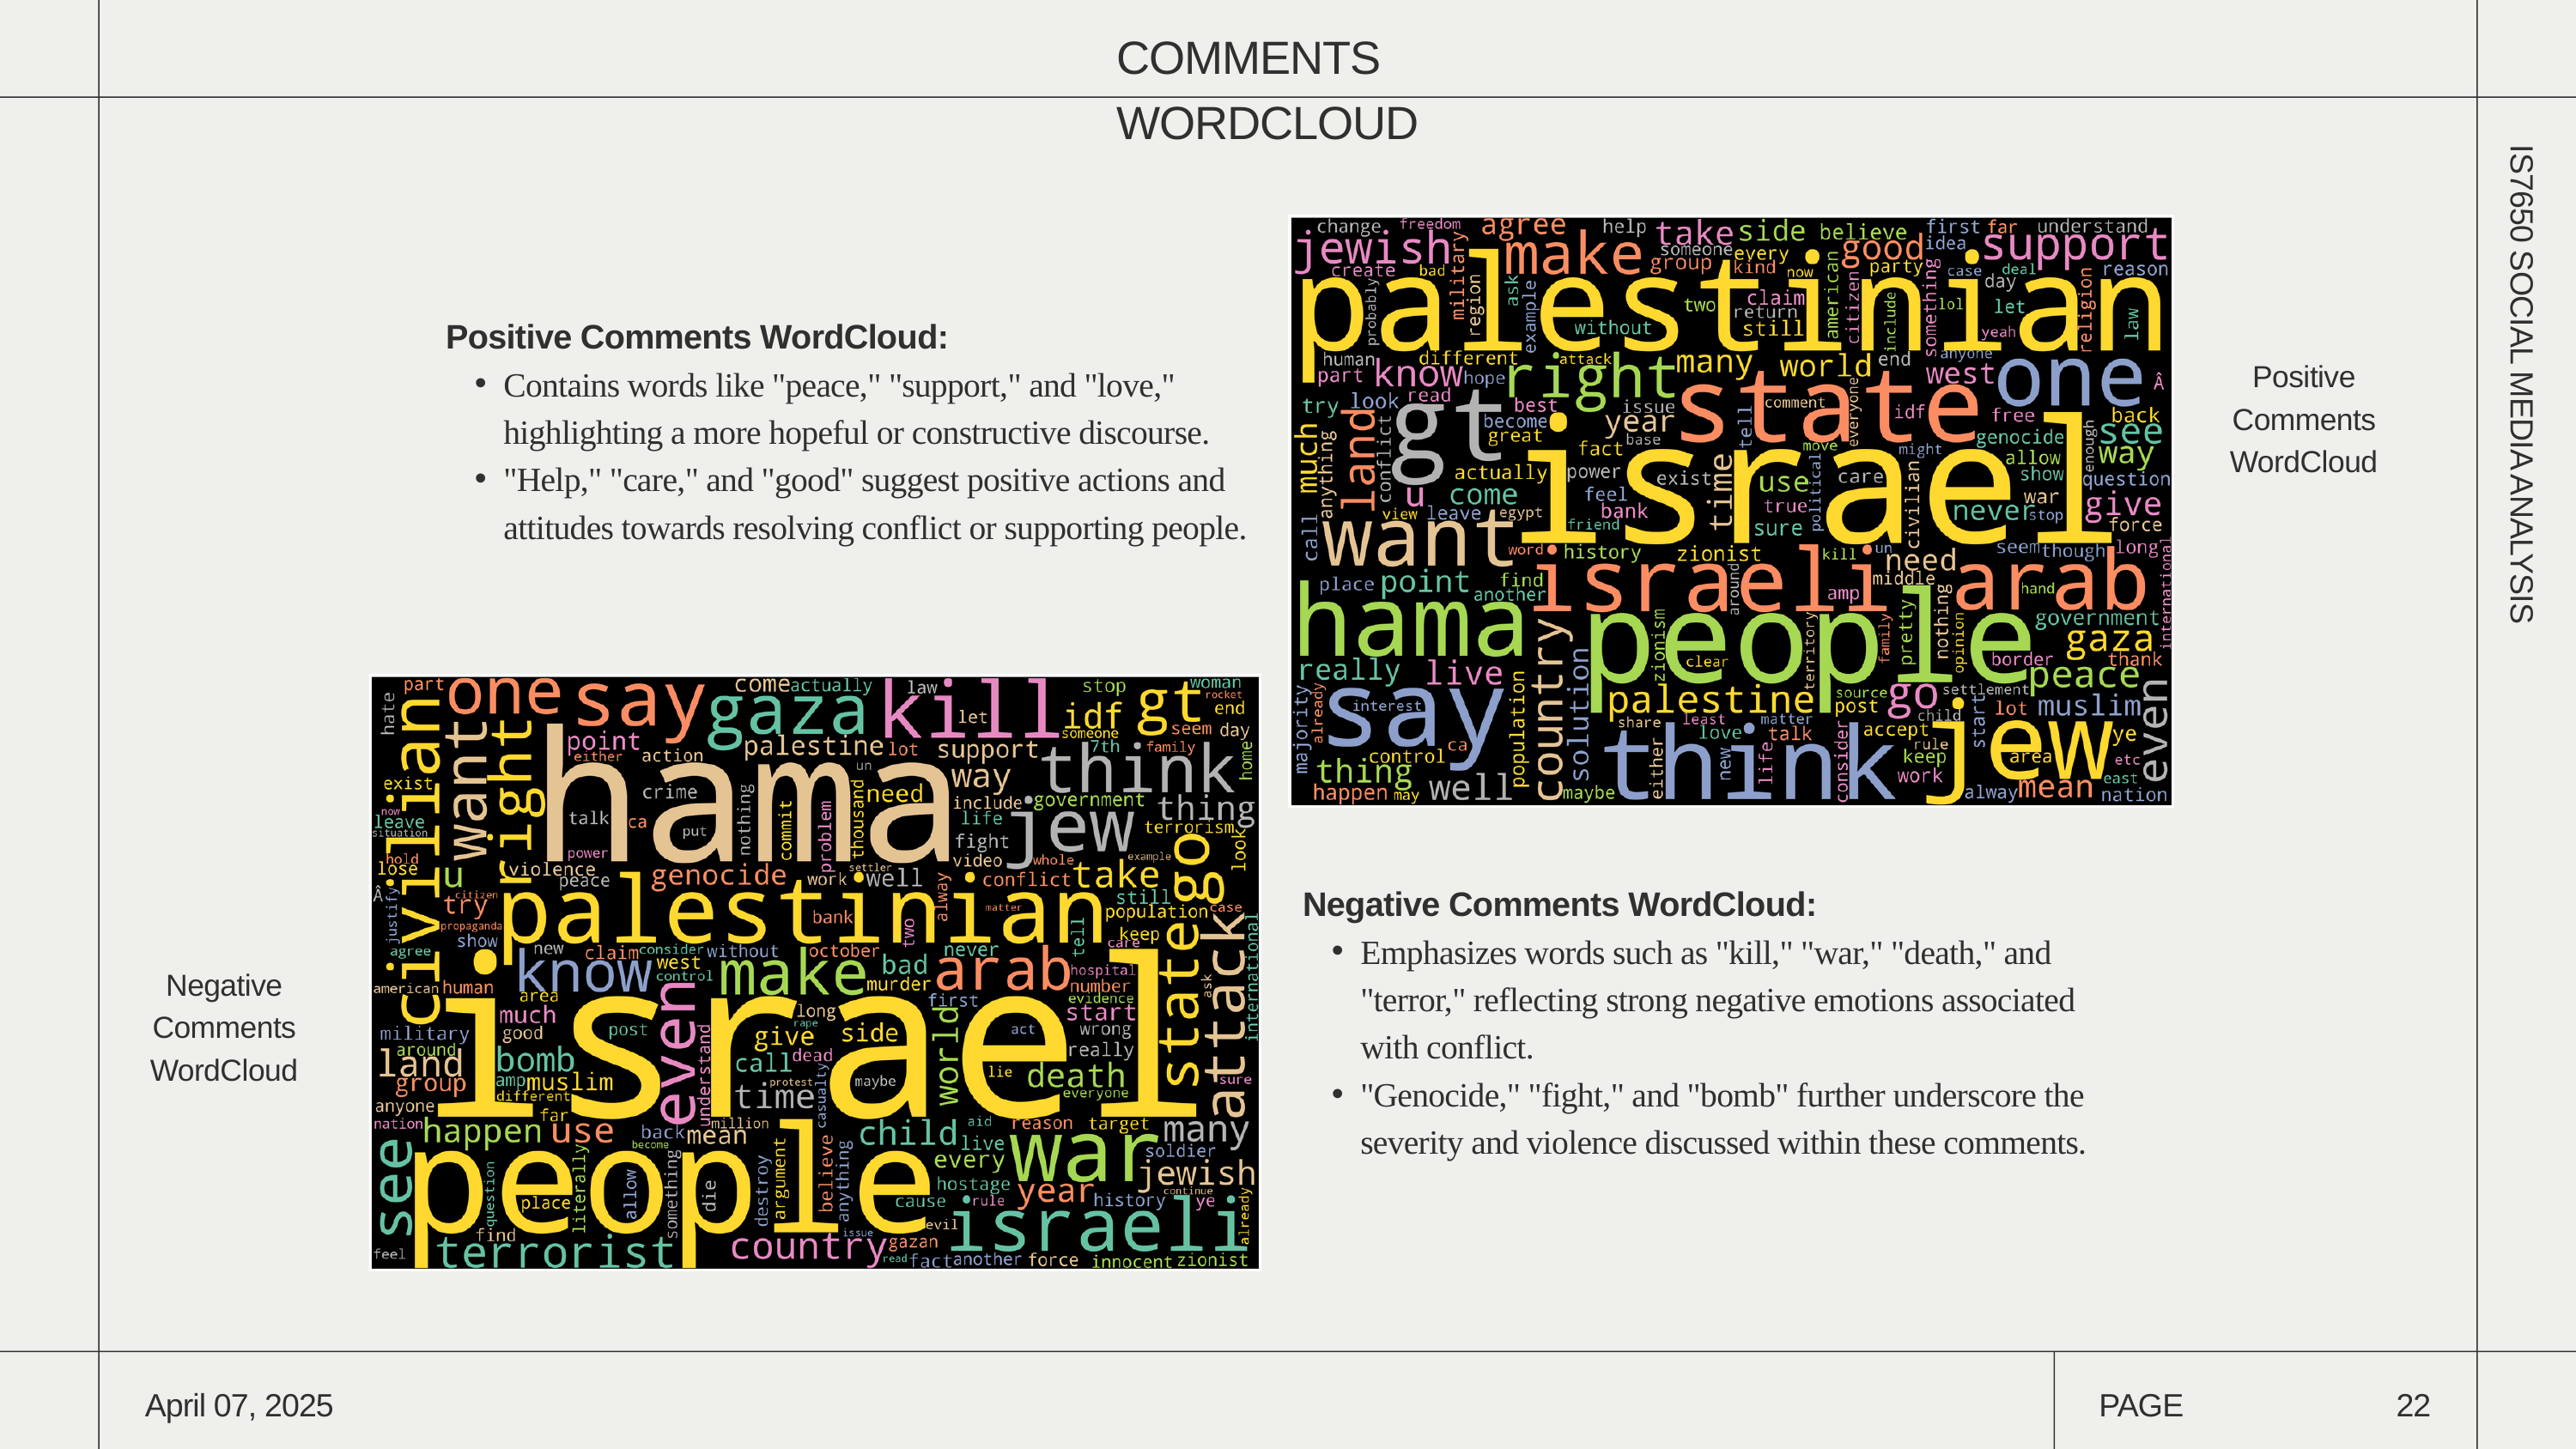

COMMENTS WORDCLOUD

Positive Comments WordCloud:
Contains words like "peace," "support," and "love," highlighting a more hopeful or constructive discourse.
"Help," "care," and "good" suggest positive actions and attitudes towards resolving conflict or supporting people.
Positive Comments WordCloud
IS7650 SOCIAL MEDIA ANALYSIS

Negative Comments WordCloud:
Emphasizes words such as "kill," "war," "death," and "terror," reflecting strong negative emotions associated with conflict.
"Genocide," "fight," and "bomb" further underscore the severity and violence discussed within these comments.
Negative Comments WordCloud

April 07, 2025
PAGE
22